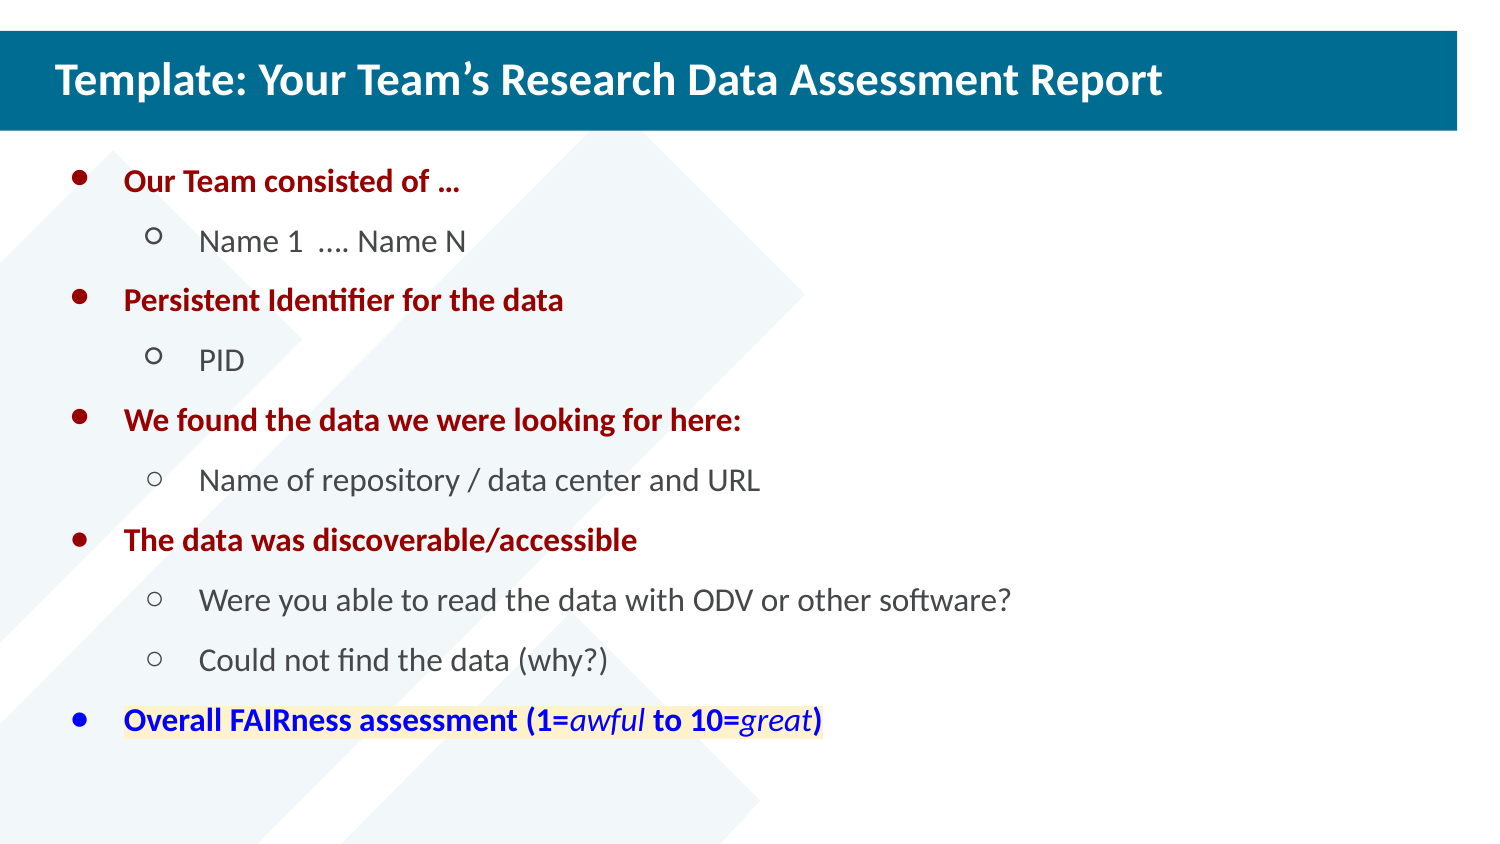

# Template: Your Team’s Research Data Assessment Report
Our Team consisted of …
Name 1  …. Name N
Persistent Identifier for the data
PID
We found the data we were looking for here:
Name of repository / data center and URL
The data was discoverable/accessible
Were you able to read the data with ODV or other software?
Could not find the data (why?)
Overall FAIRness assessment (1=awful to 10=great)